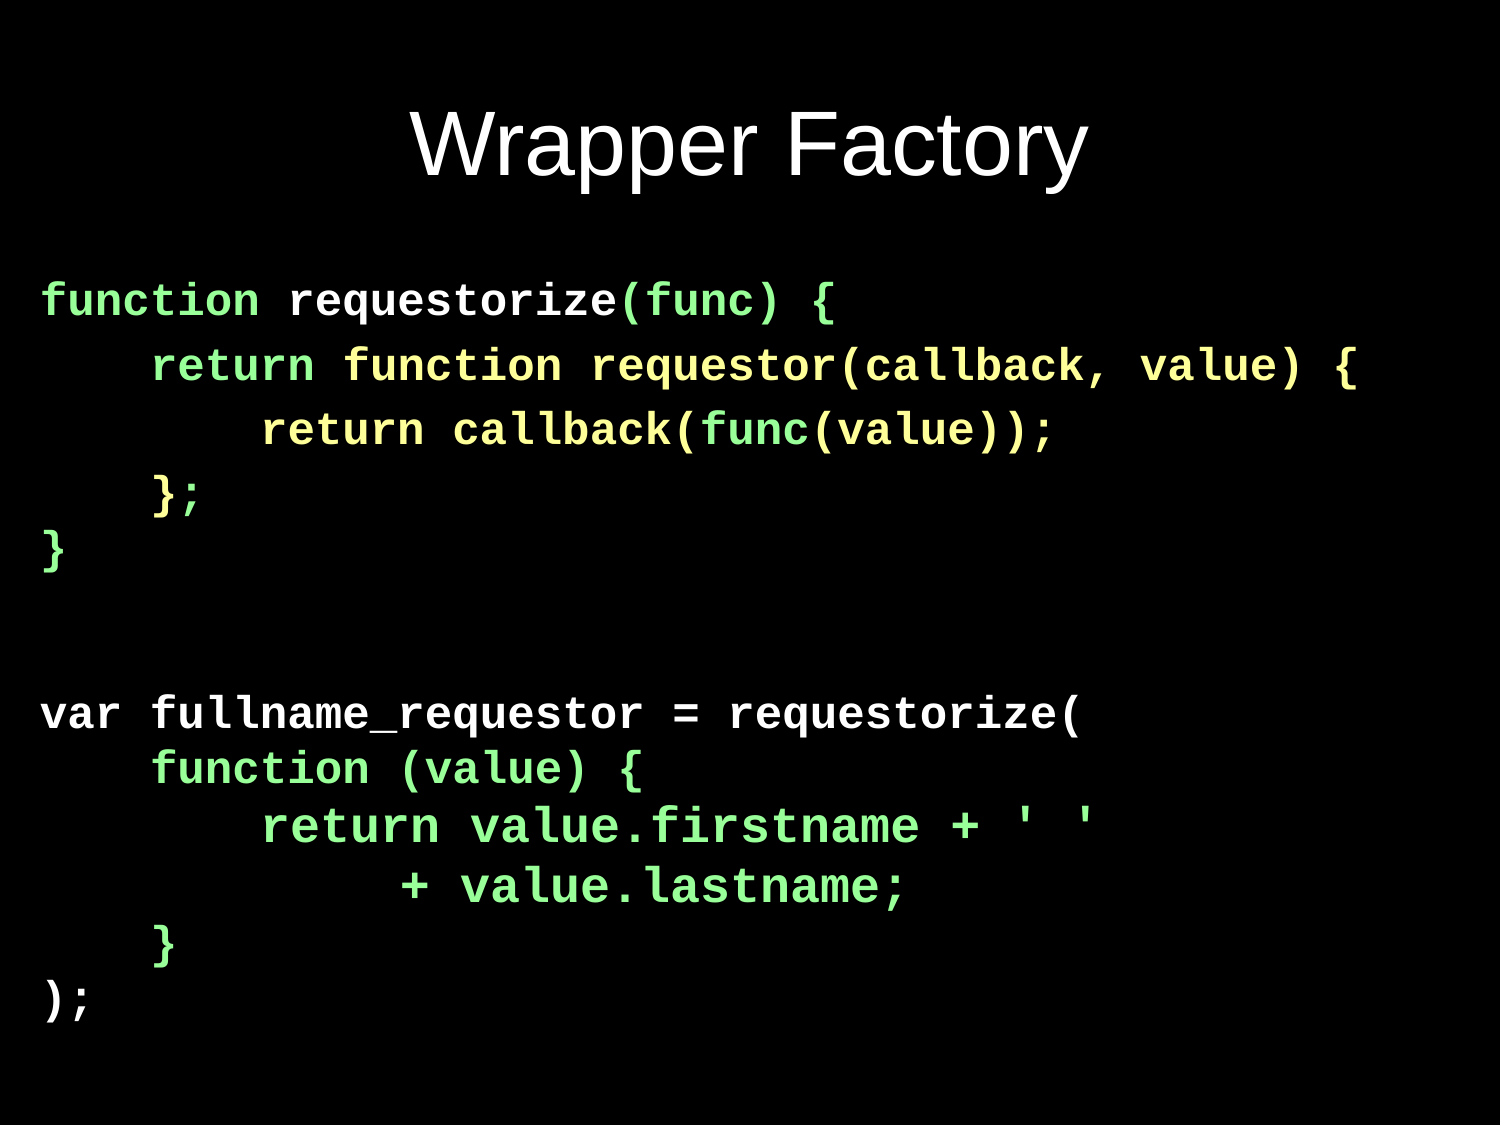

# Wrapper Factory
function requestorize(func) {
    return function requestor(callback, value) {
        return callback(func(value));
    };
}

var fullname_requestor = requestorize(
    function (value) {
        return value.firstname + ' '
            + value.lastname;
    }
);